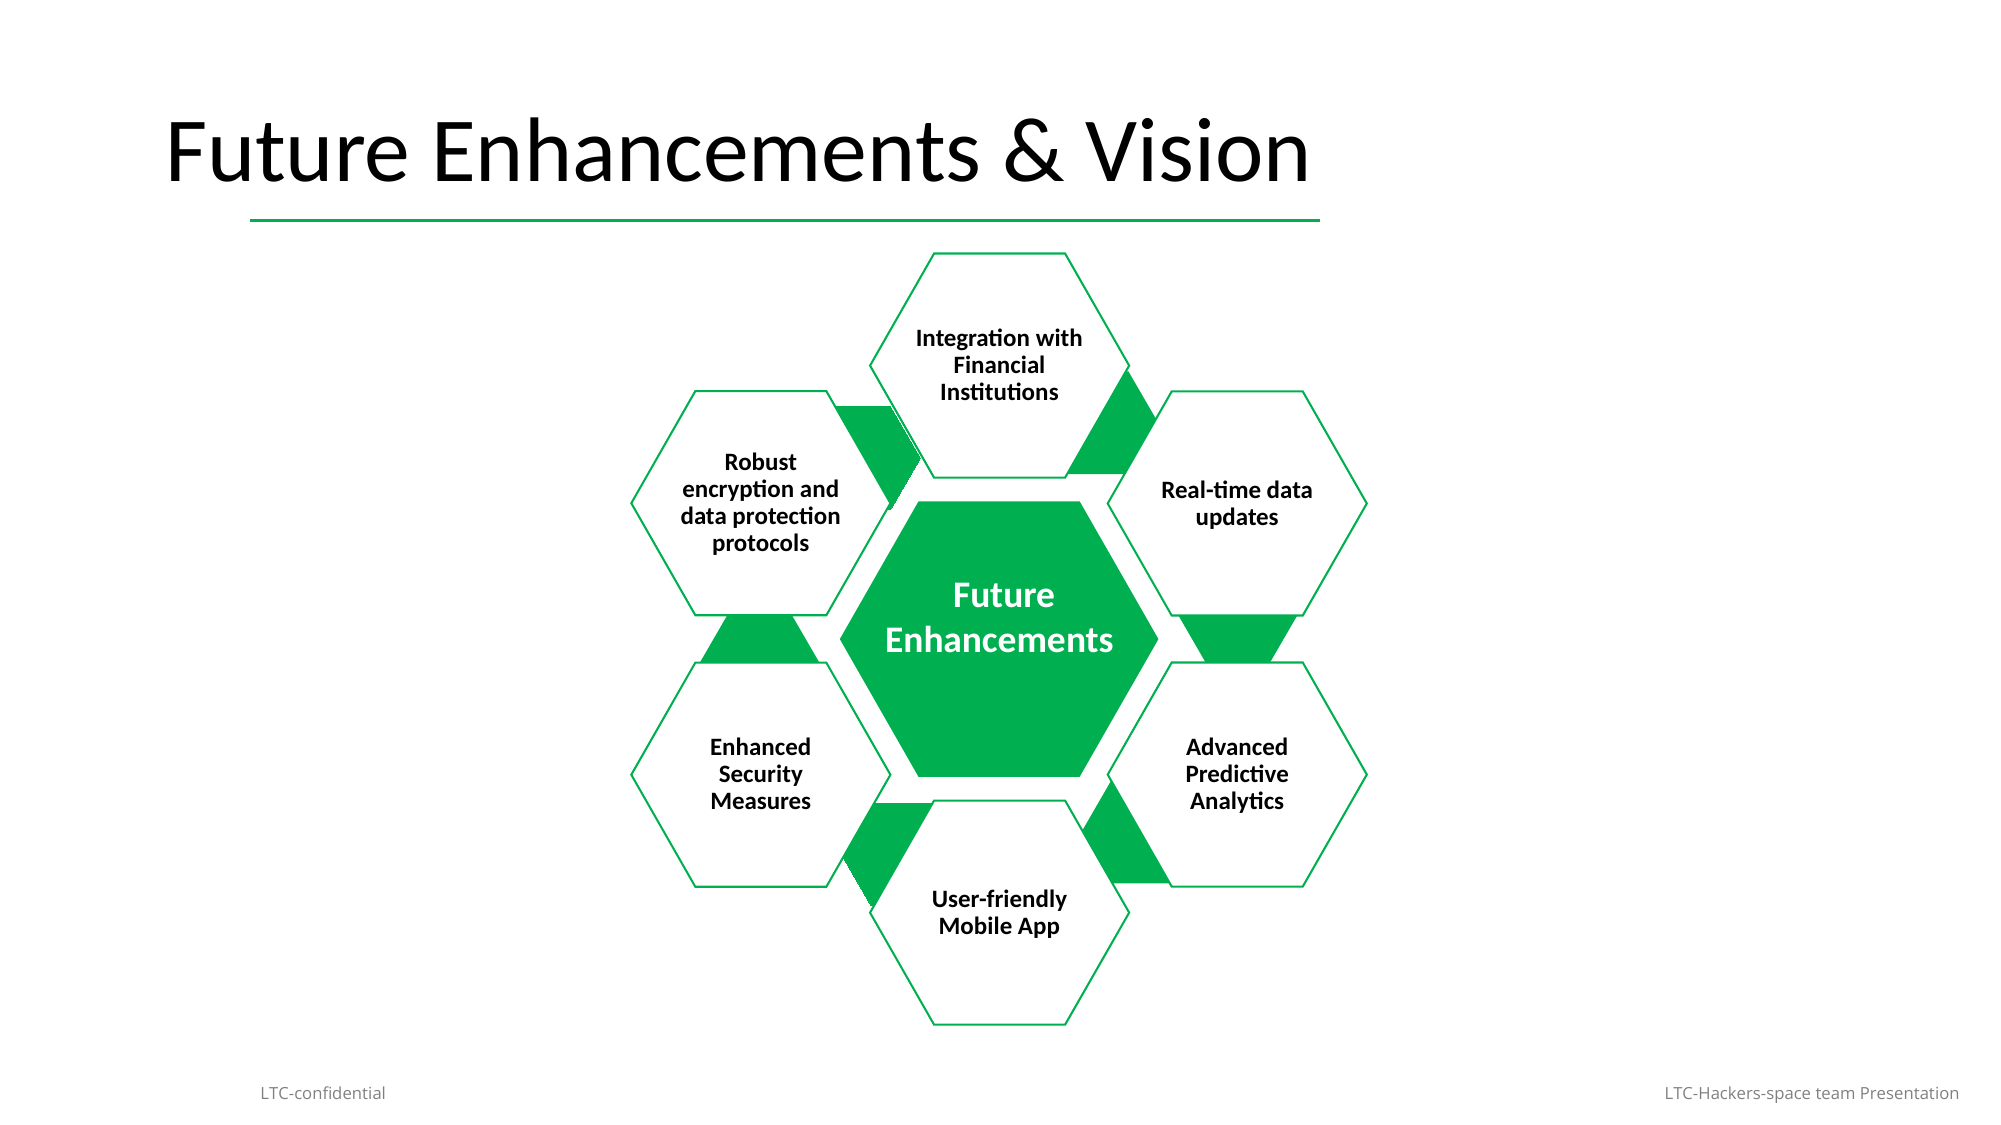

# Future Enhancements & Vision

Integration with Financial Institutions
Real-time data updates
Advanced Predictive Analytics
User-friendly Mobile App
Enhanced Security Measures
Robust encryption and data protection protocols

        Future Enhancements
LTC-Hackers-space team Presentation
LTC-confidential